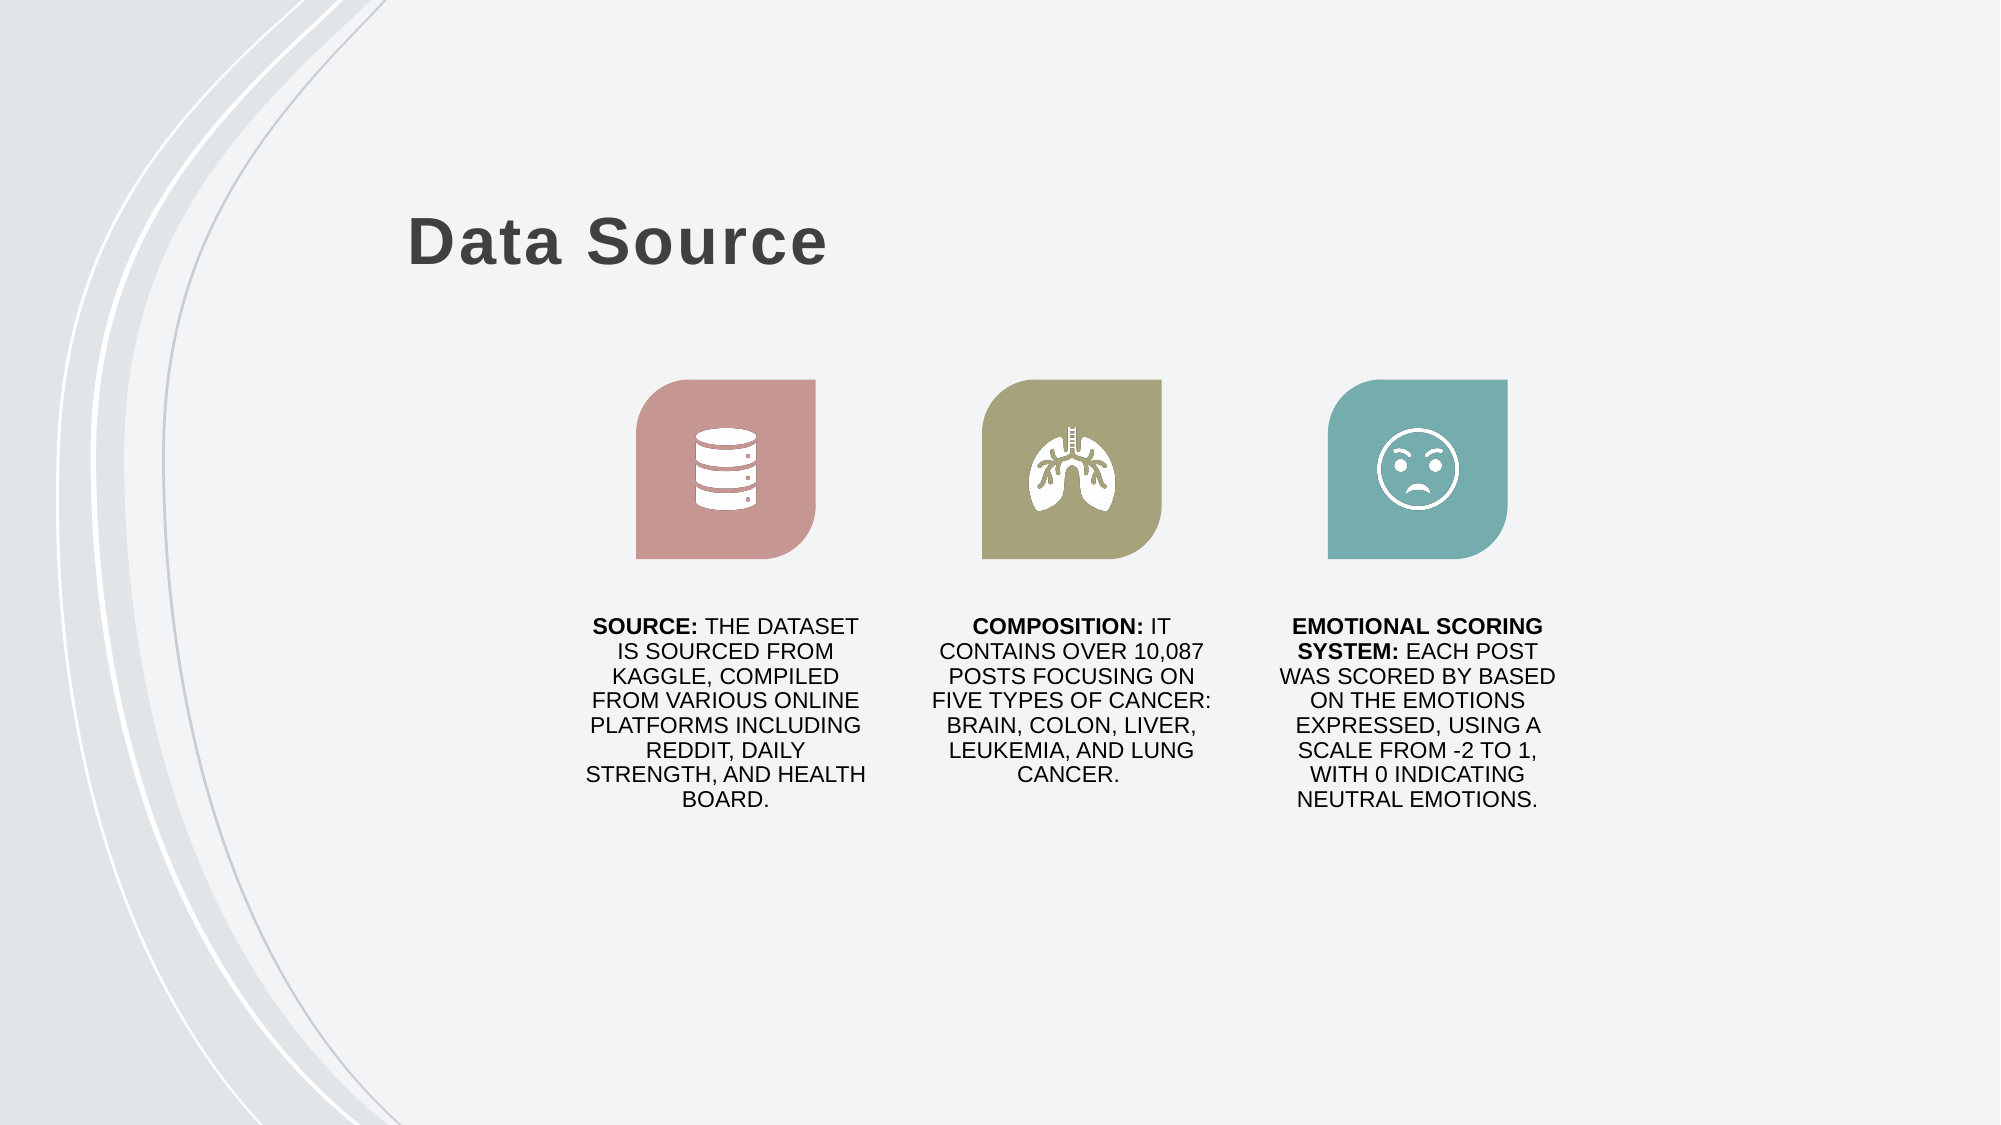

# Data Source
Source: The dataset is sourced from Kaggle, compiled from various online platforms including Reddit, Daily Strength, and Health Board.
Composition: It contains over 10,087 posts focusing on five types of cancer: brain, colon, liver, leukemia, and lung cancer.
Emotional Scoring System: Each post was scored by based on the emotions expressed, using a scale from -2 to 1, with 0 indicating neutral emotions.